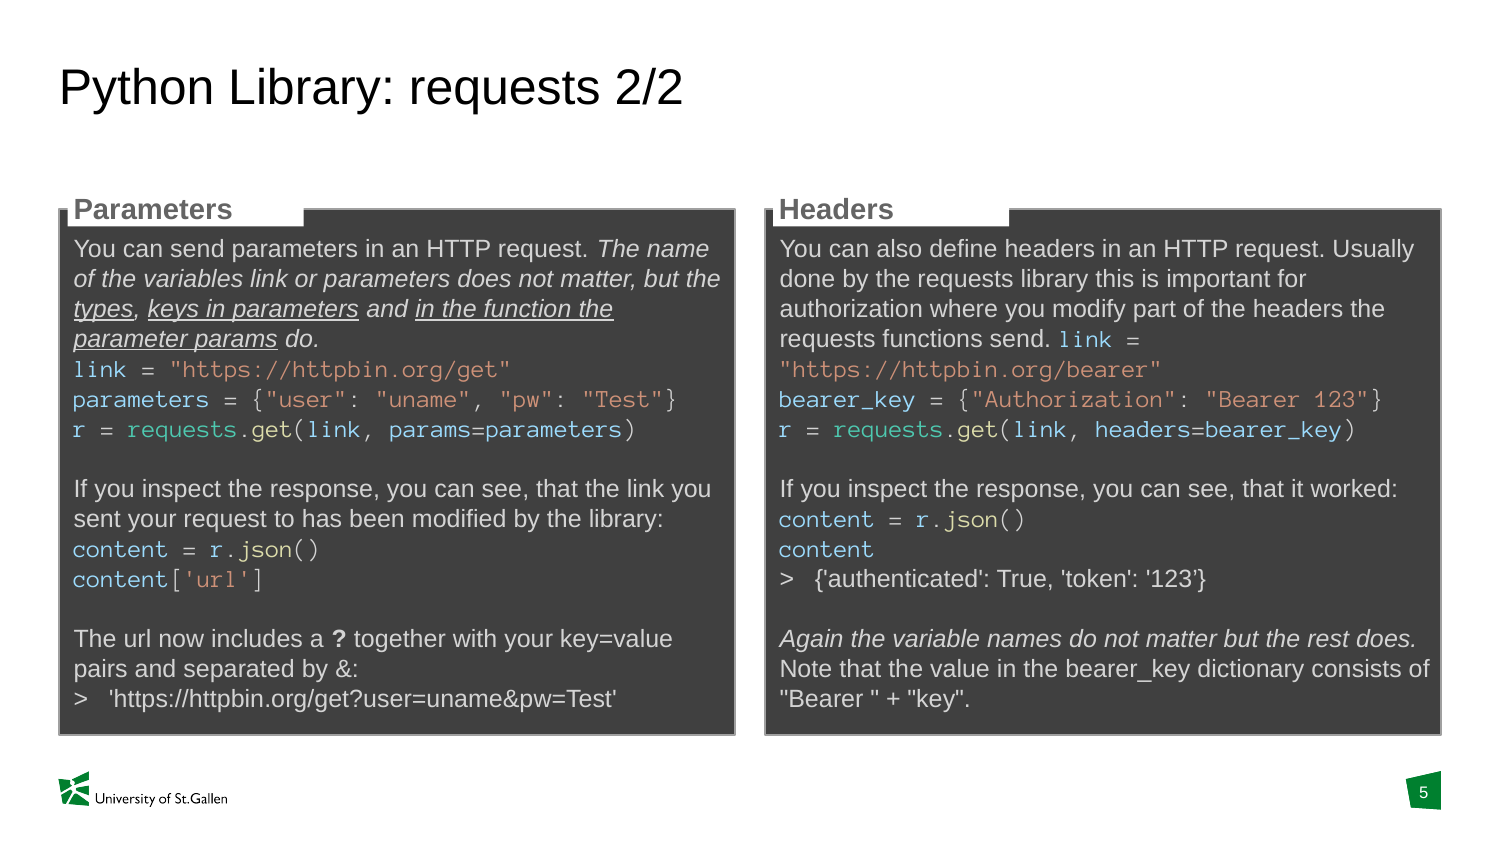

# Python Library: requests 2/2
Parameters
Headers
You can send parameters in an HTTP request. The name of the variables link or parameters does not matter, but the types, keys in parameters and in the function the parameter params do.
link = "https://httpbin.org/get"
parameters = {"user": "uname", "pw": "Test"}
r = requests.get(link, params=parameters)

If you inspect the response, you can see, that the link you sent your request to has been modified by the library:
content = r.json()
content['url']

The url now includes a ? together with your key=value pairs and separated by &:
>   'https://httpbin.org/get?user=uname&pw=Test'
You can also define headers in an HTTP request. Usually done by the requests library this is important for authorization where you modify part of the headers the requests functions send. link = "https://httpbin.org/bearer"
bearer_key = {"Authorization": "Bearer 123"}
r = requests.get(link, headers=bearer_key)

If you inspect the response, you can see, that it worked:
content = r.json()
content
>   {'authenticated': True, 'token': '123’}

Again the variable names do not matter but the rest does.
Note that the value in the bearer_key dictionary consists of "Bearer " + "key".

5